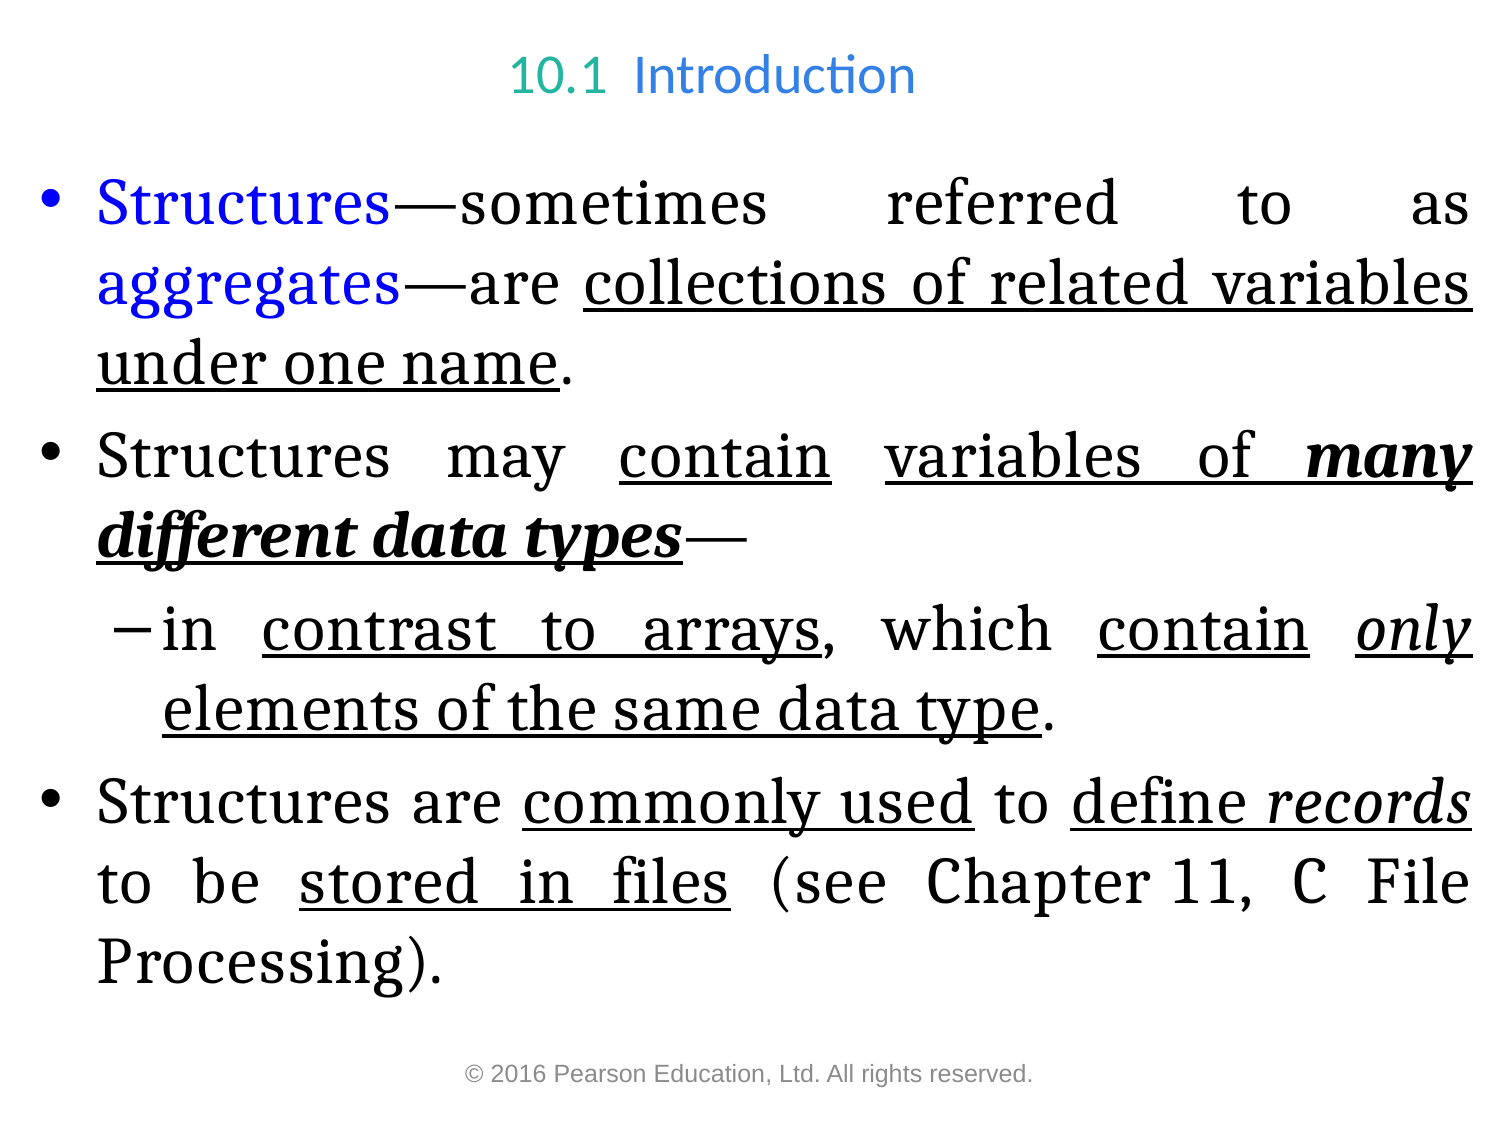

# 10.1  Introduction
Structures—sometimes referred to as aggregates—are collections of related variables under one name.
Structures may contain variables of many different data types—
in contrast to arrays, which contain only elements of the same data type.
Structures are commonly used to define records to be stored in files (see Chapter 11, C File Processing).
© 2016 Pearson Education, Ltd. All rights reserved.